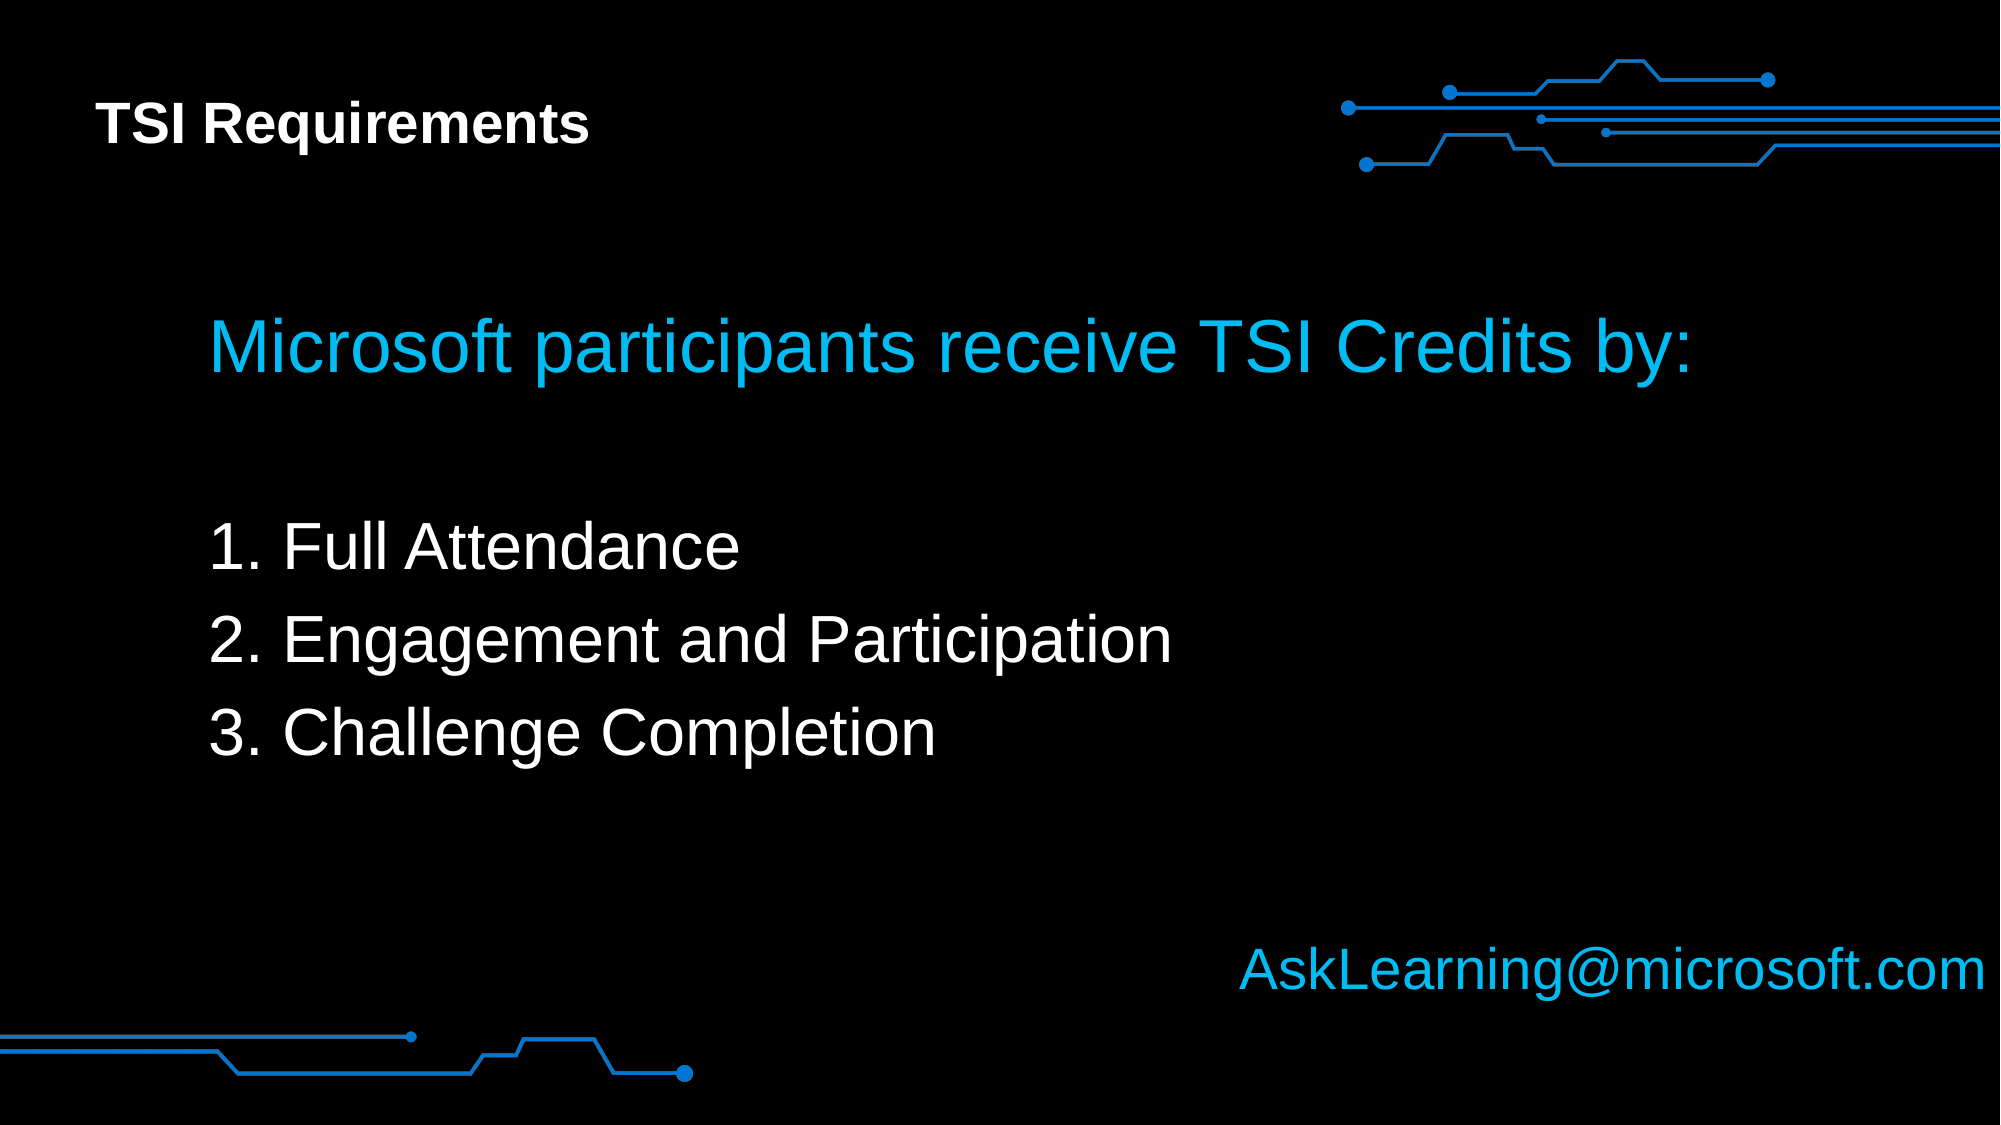

# TSI Requirements
Microsoft participants receive TSI Credits by:

1. Full Attendance
2. Engagement and Participation
3. Challenge Completion

AskLearning@microsoft.com